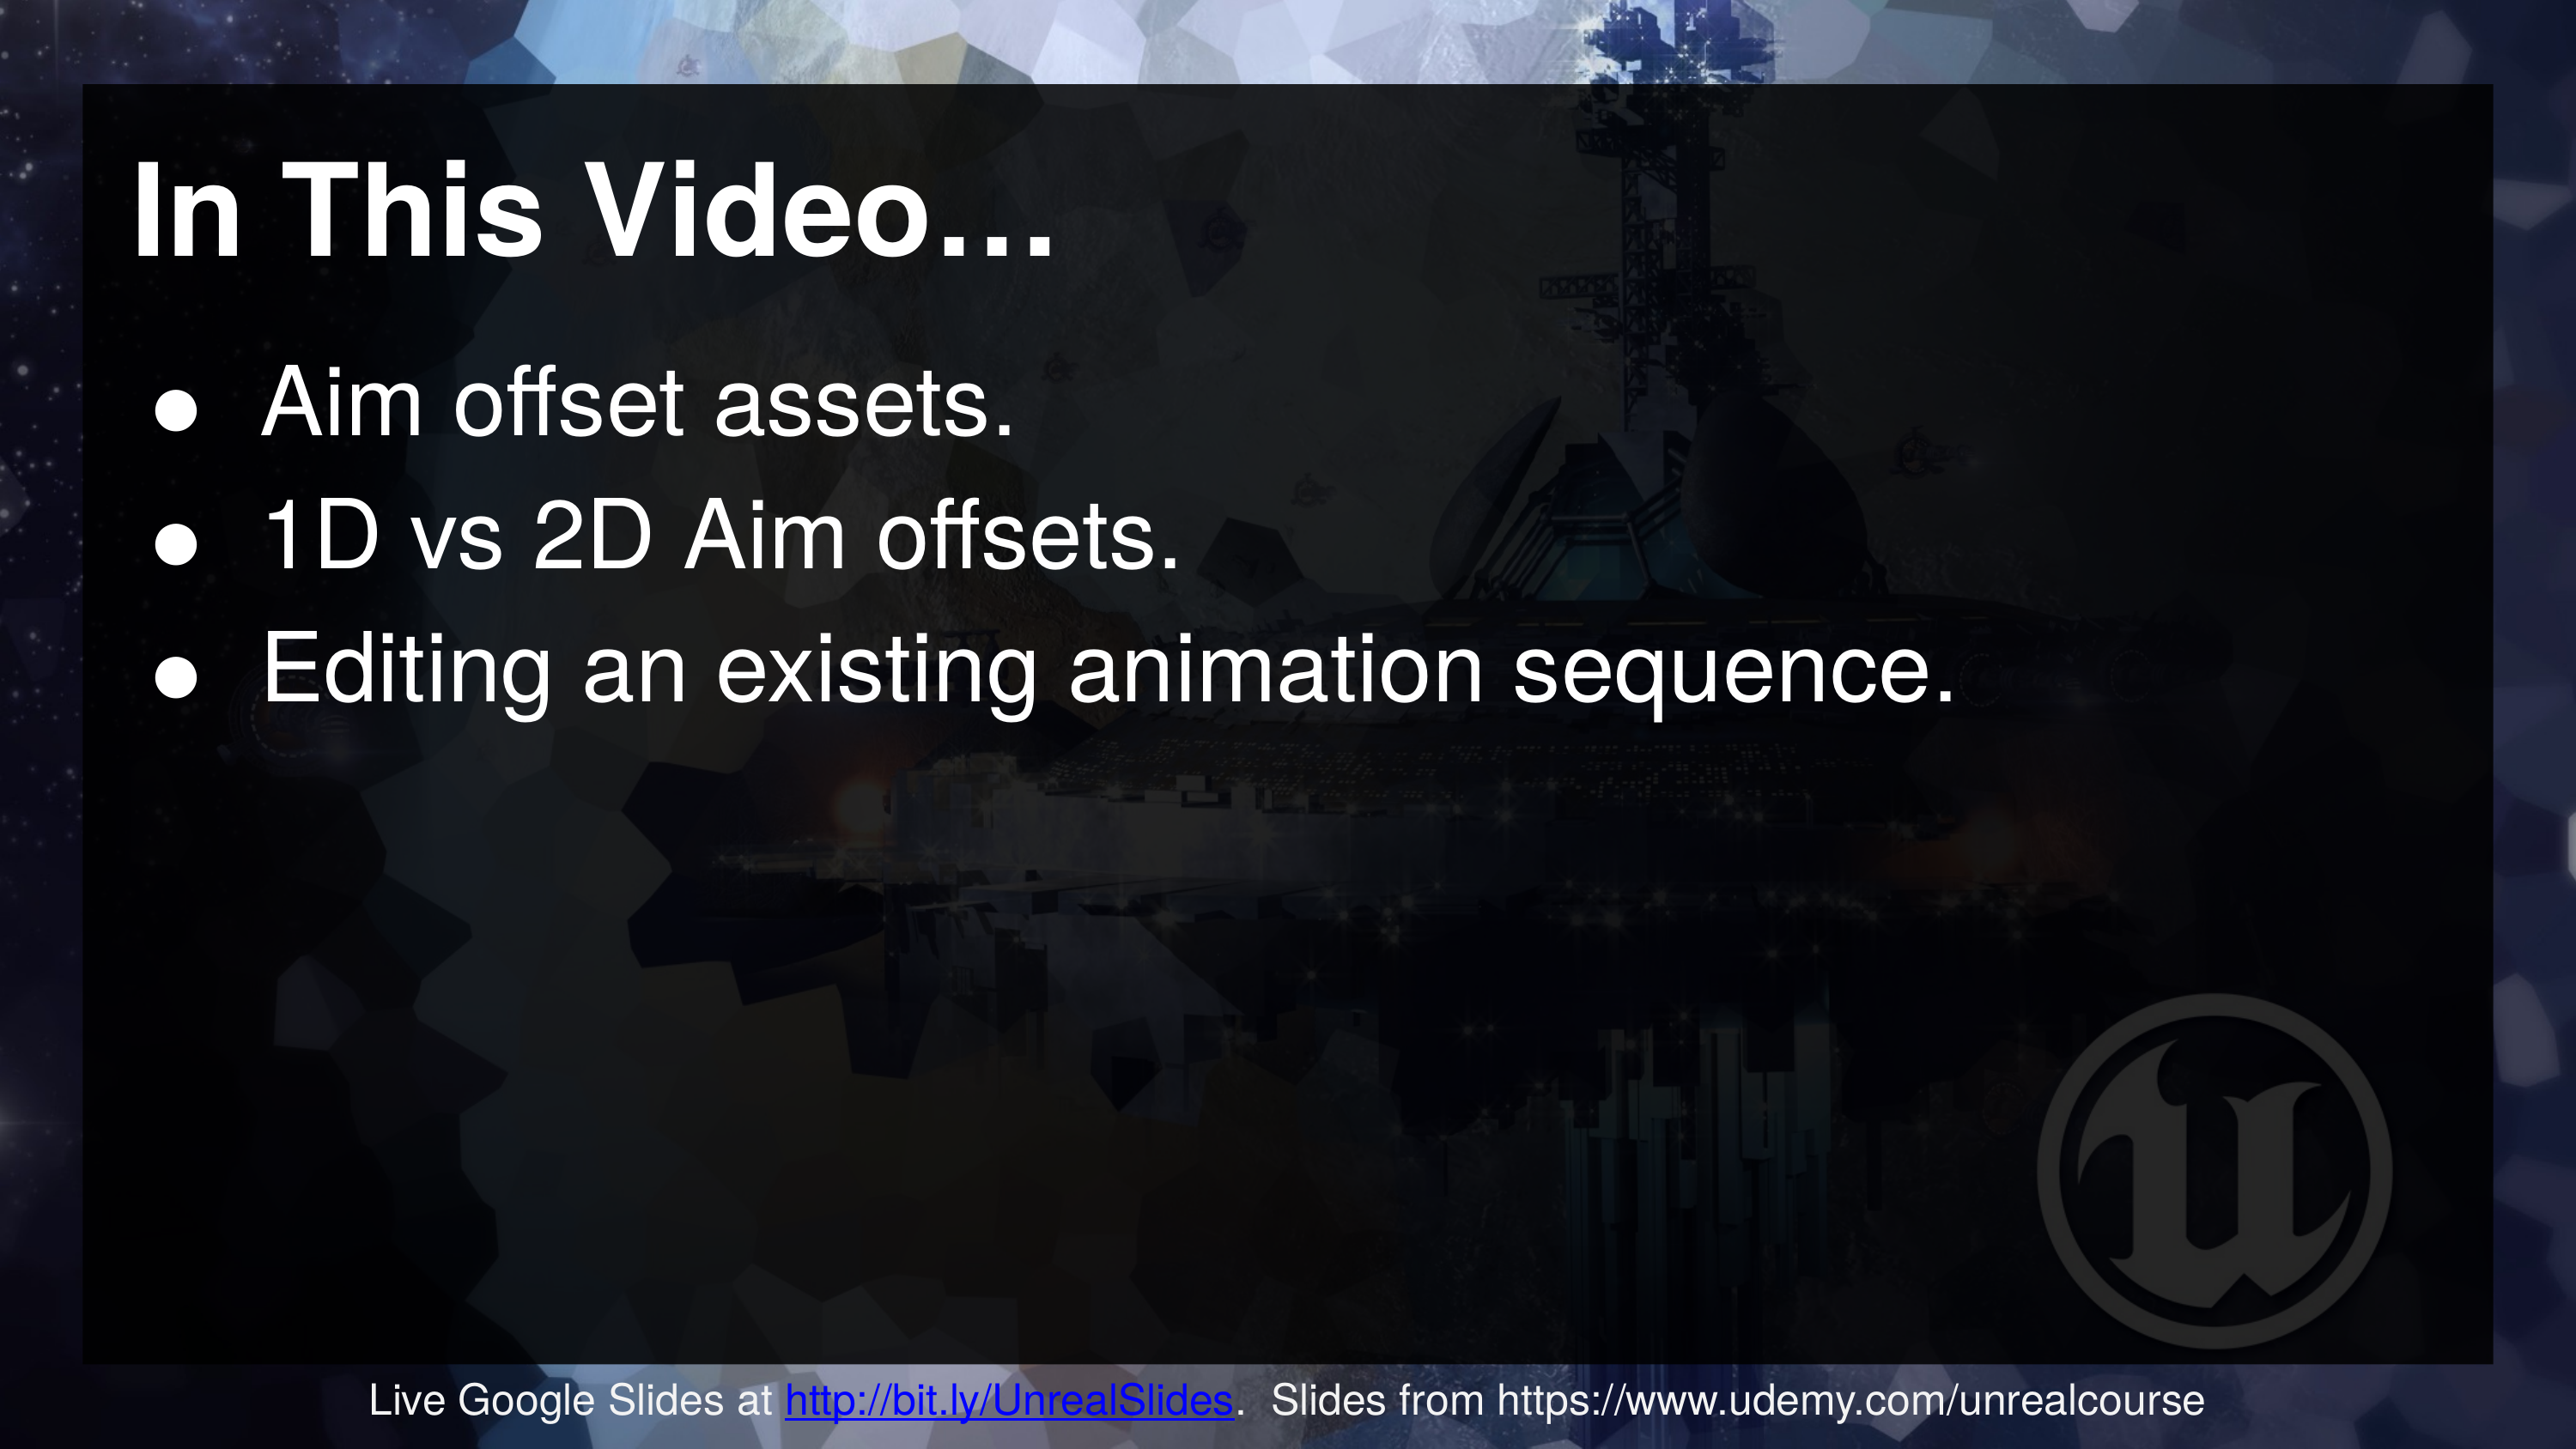

# In This Video…
Aim offset assets.
1D vs 2D Aim offsets.
Editing an existing animation sequence.